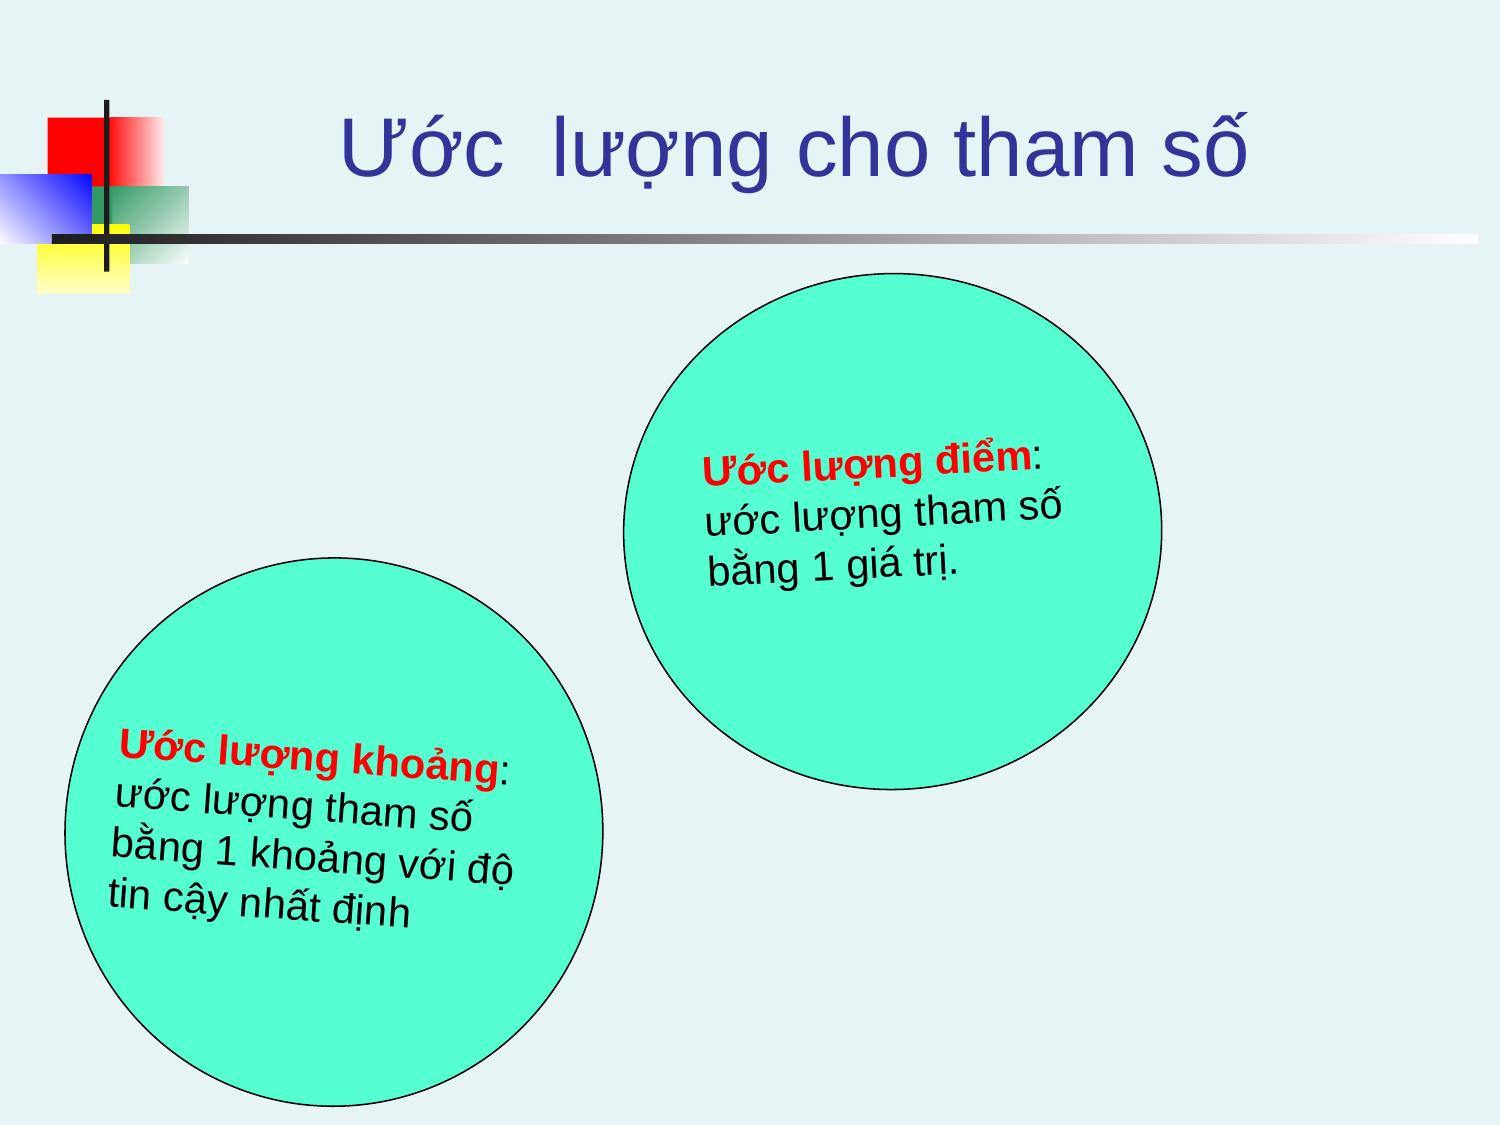

# Ước  lượng cho tham số

Ước lượng điểm: ước lượng tham số bằng 1 giá trị.

Ước lượng khoảng: ước lượng tham số bằng 1 khoảng với độ tin cậy nhất định